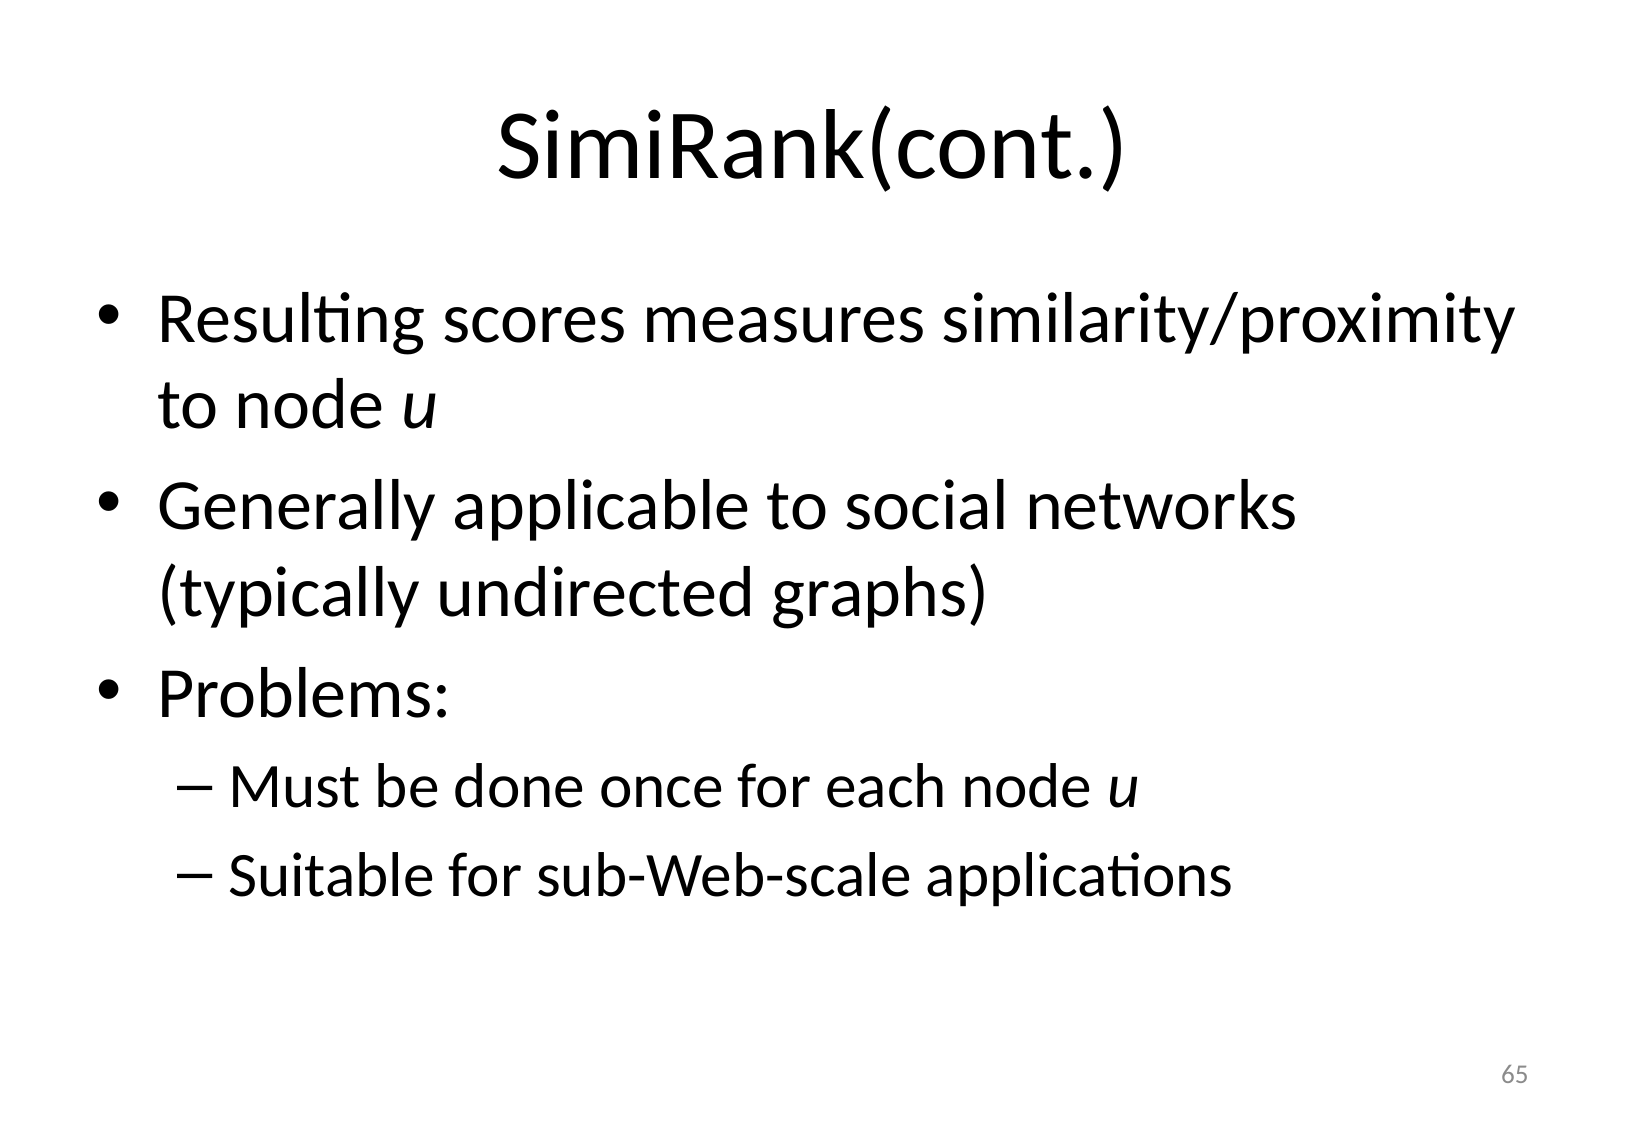

# SimiRank(cont.)
Resulting scores measures similarity/proximity to node u
Generally applicable to social networks (typically undirected graphs)
Problems:
Must be done once for each node u
Suitable for sub-Web-scale applications
65